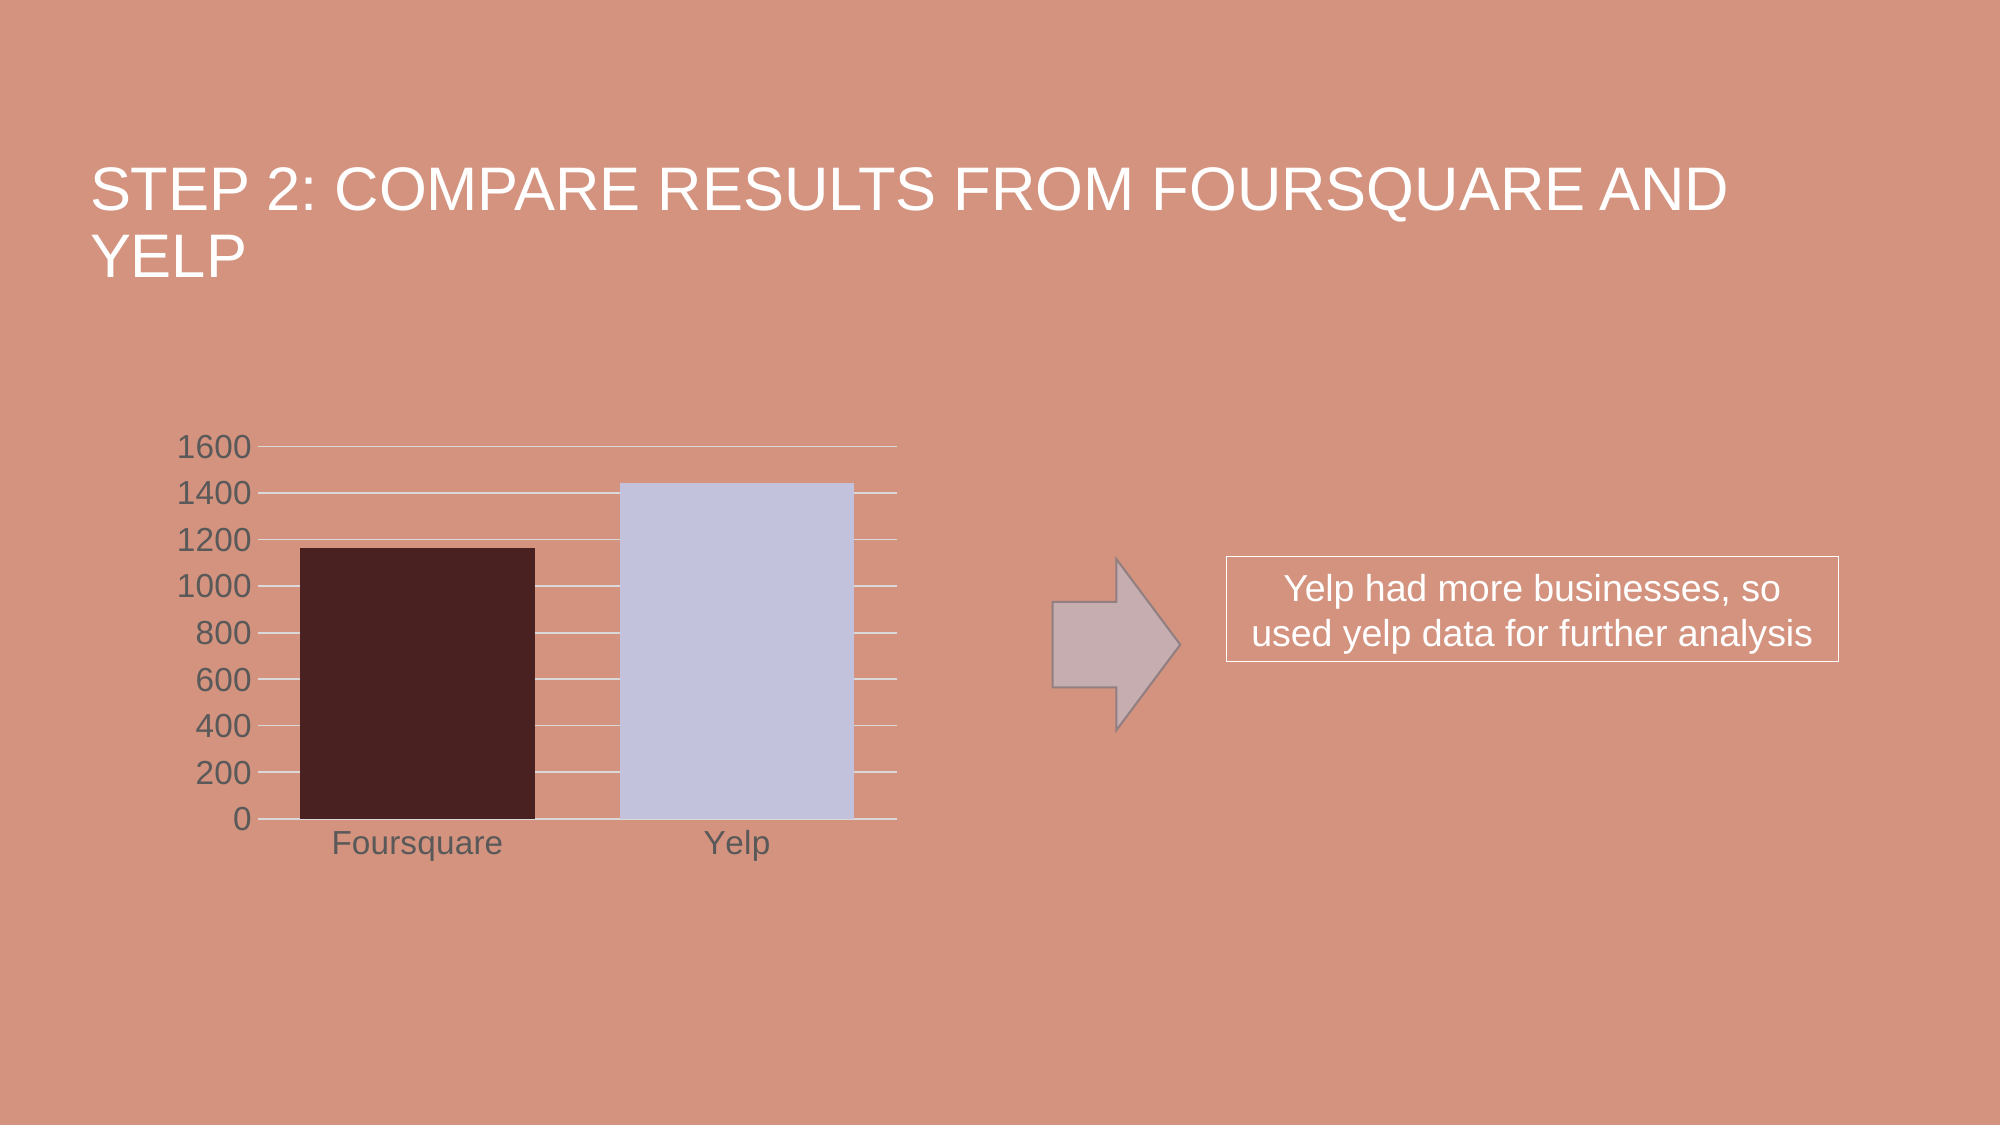

# Step 2: Compare Results from foursquare and yelp

### Chart

| Category | Number of Unique Businesses |
|---|---|
| Foursquare | 1163.0 |
| Yelp | 1444.0 |
Yelp had more businesses, so used yelp data for further analysis